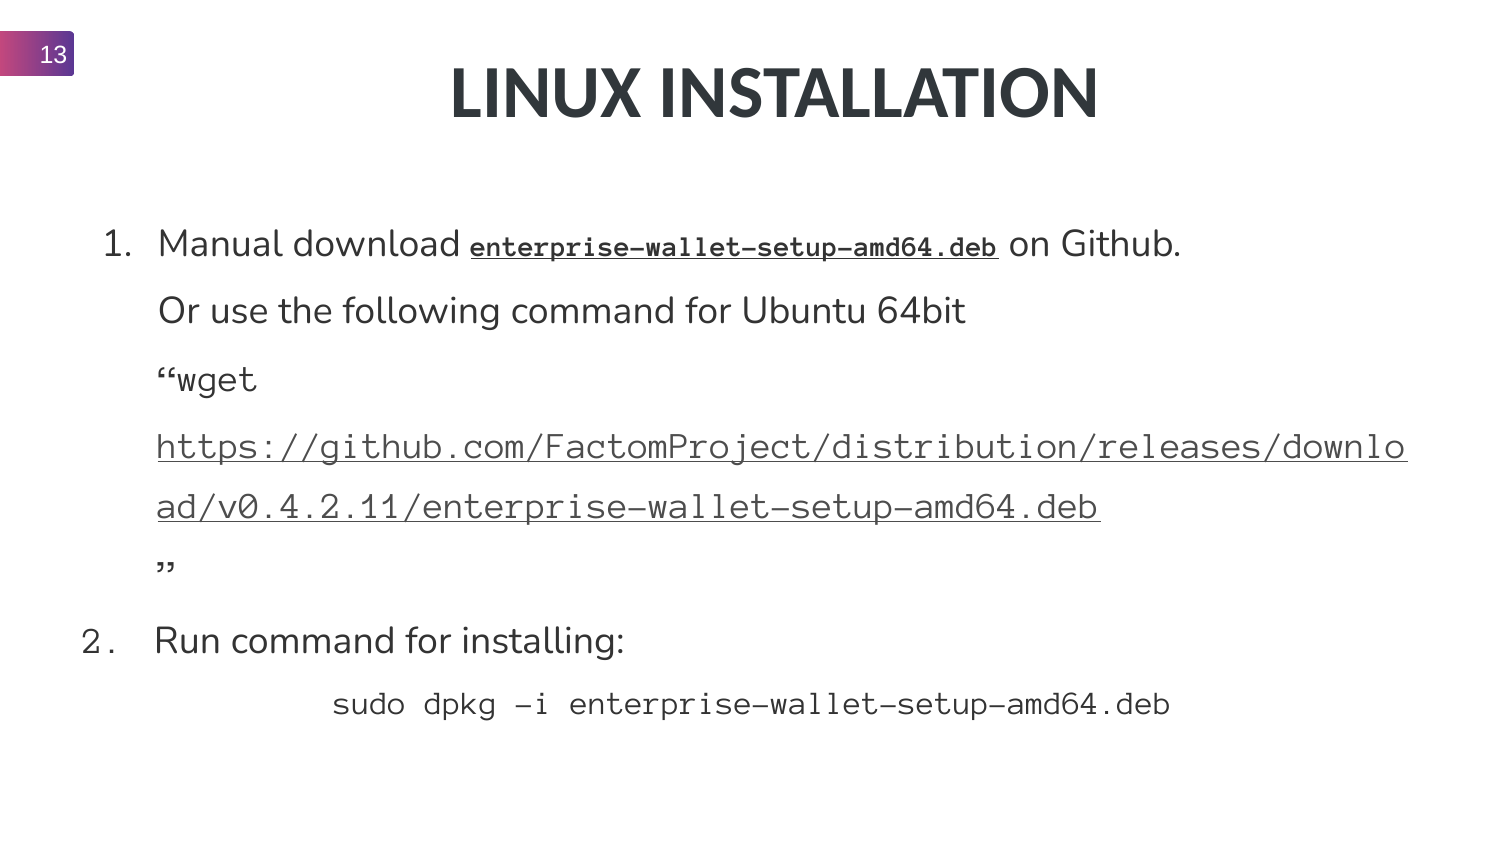

13
LINUX INSTALLATION
Manual download enterprise-wallet-setup-amd64.deb on Github.
Or use the following command for Ubuntu 64bit
“wget https://github.com/FactomProject/distribution/releases/download/v0.4.2.11/enterprise-wallet-setup-amd64.deb”
2.  Run command for installing:
sudo dpkg -i enterprise-wallet-setup-amd64.deb